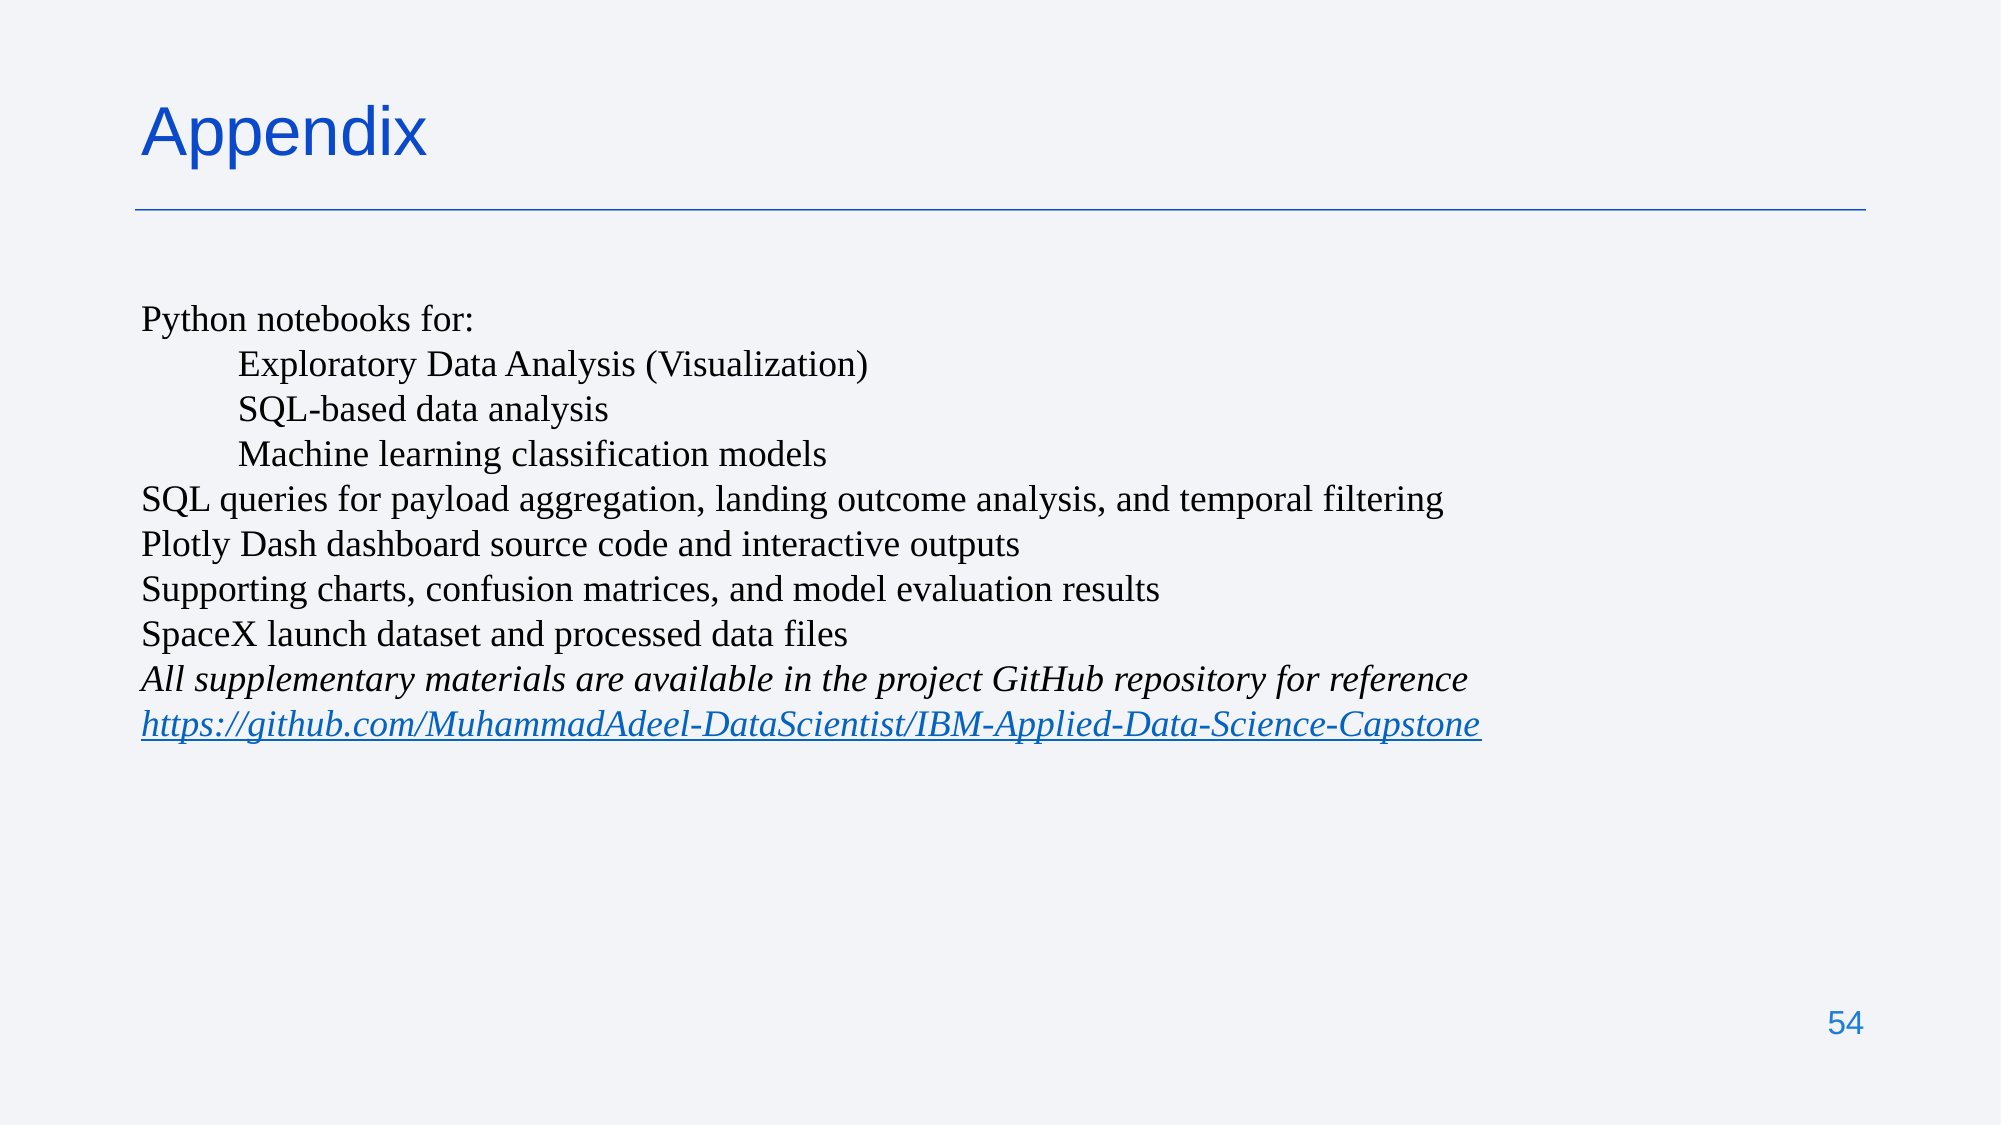

Appendix

Python notebooks for:
Exploratory Data Analysis (Visualization)
SQL-based data analysis
Machine learning classification models
SQL queries for payload aggregation, landing outcome analysis, and temporal filtering
Plotly Dash dashboard source code and interactive outputs
Supporting charts, confusion matrices, and model evaluation results
SpaceX launch dataset and processed data files
All supplementary materials are available in the project GitHub repository for reference
https://github.com/MuhammadAdeel-DataScientist/IBM-Applied-Data-Science-Capstone

54